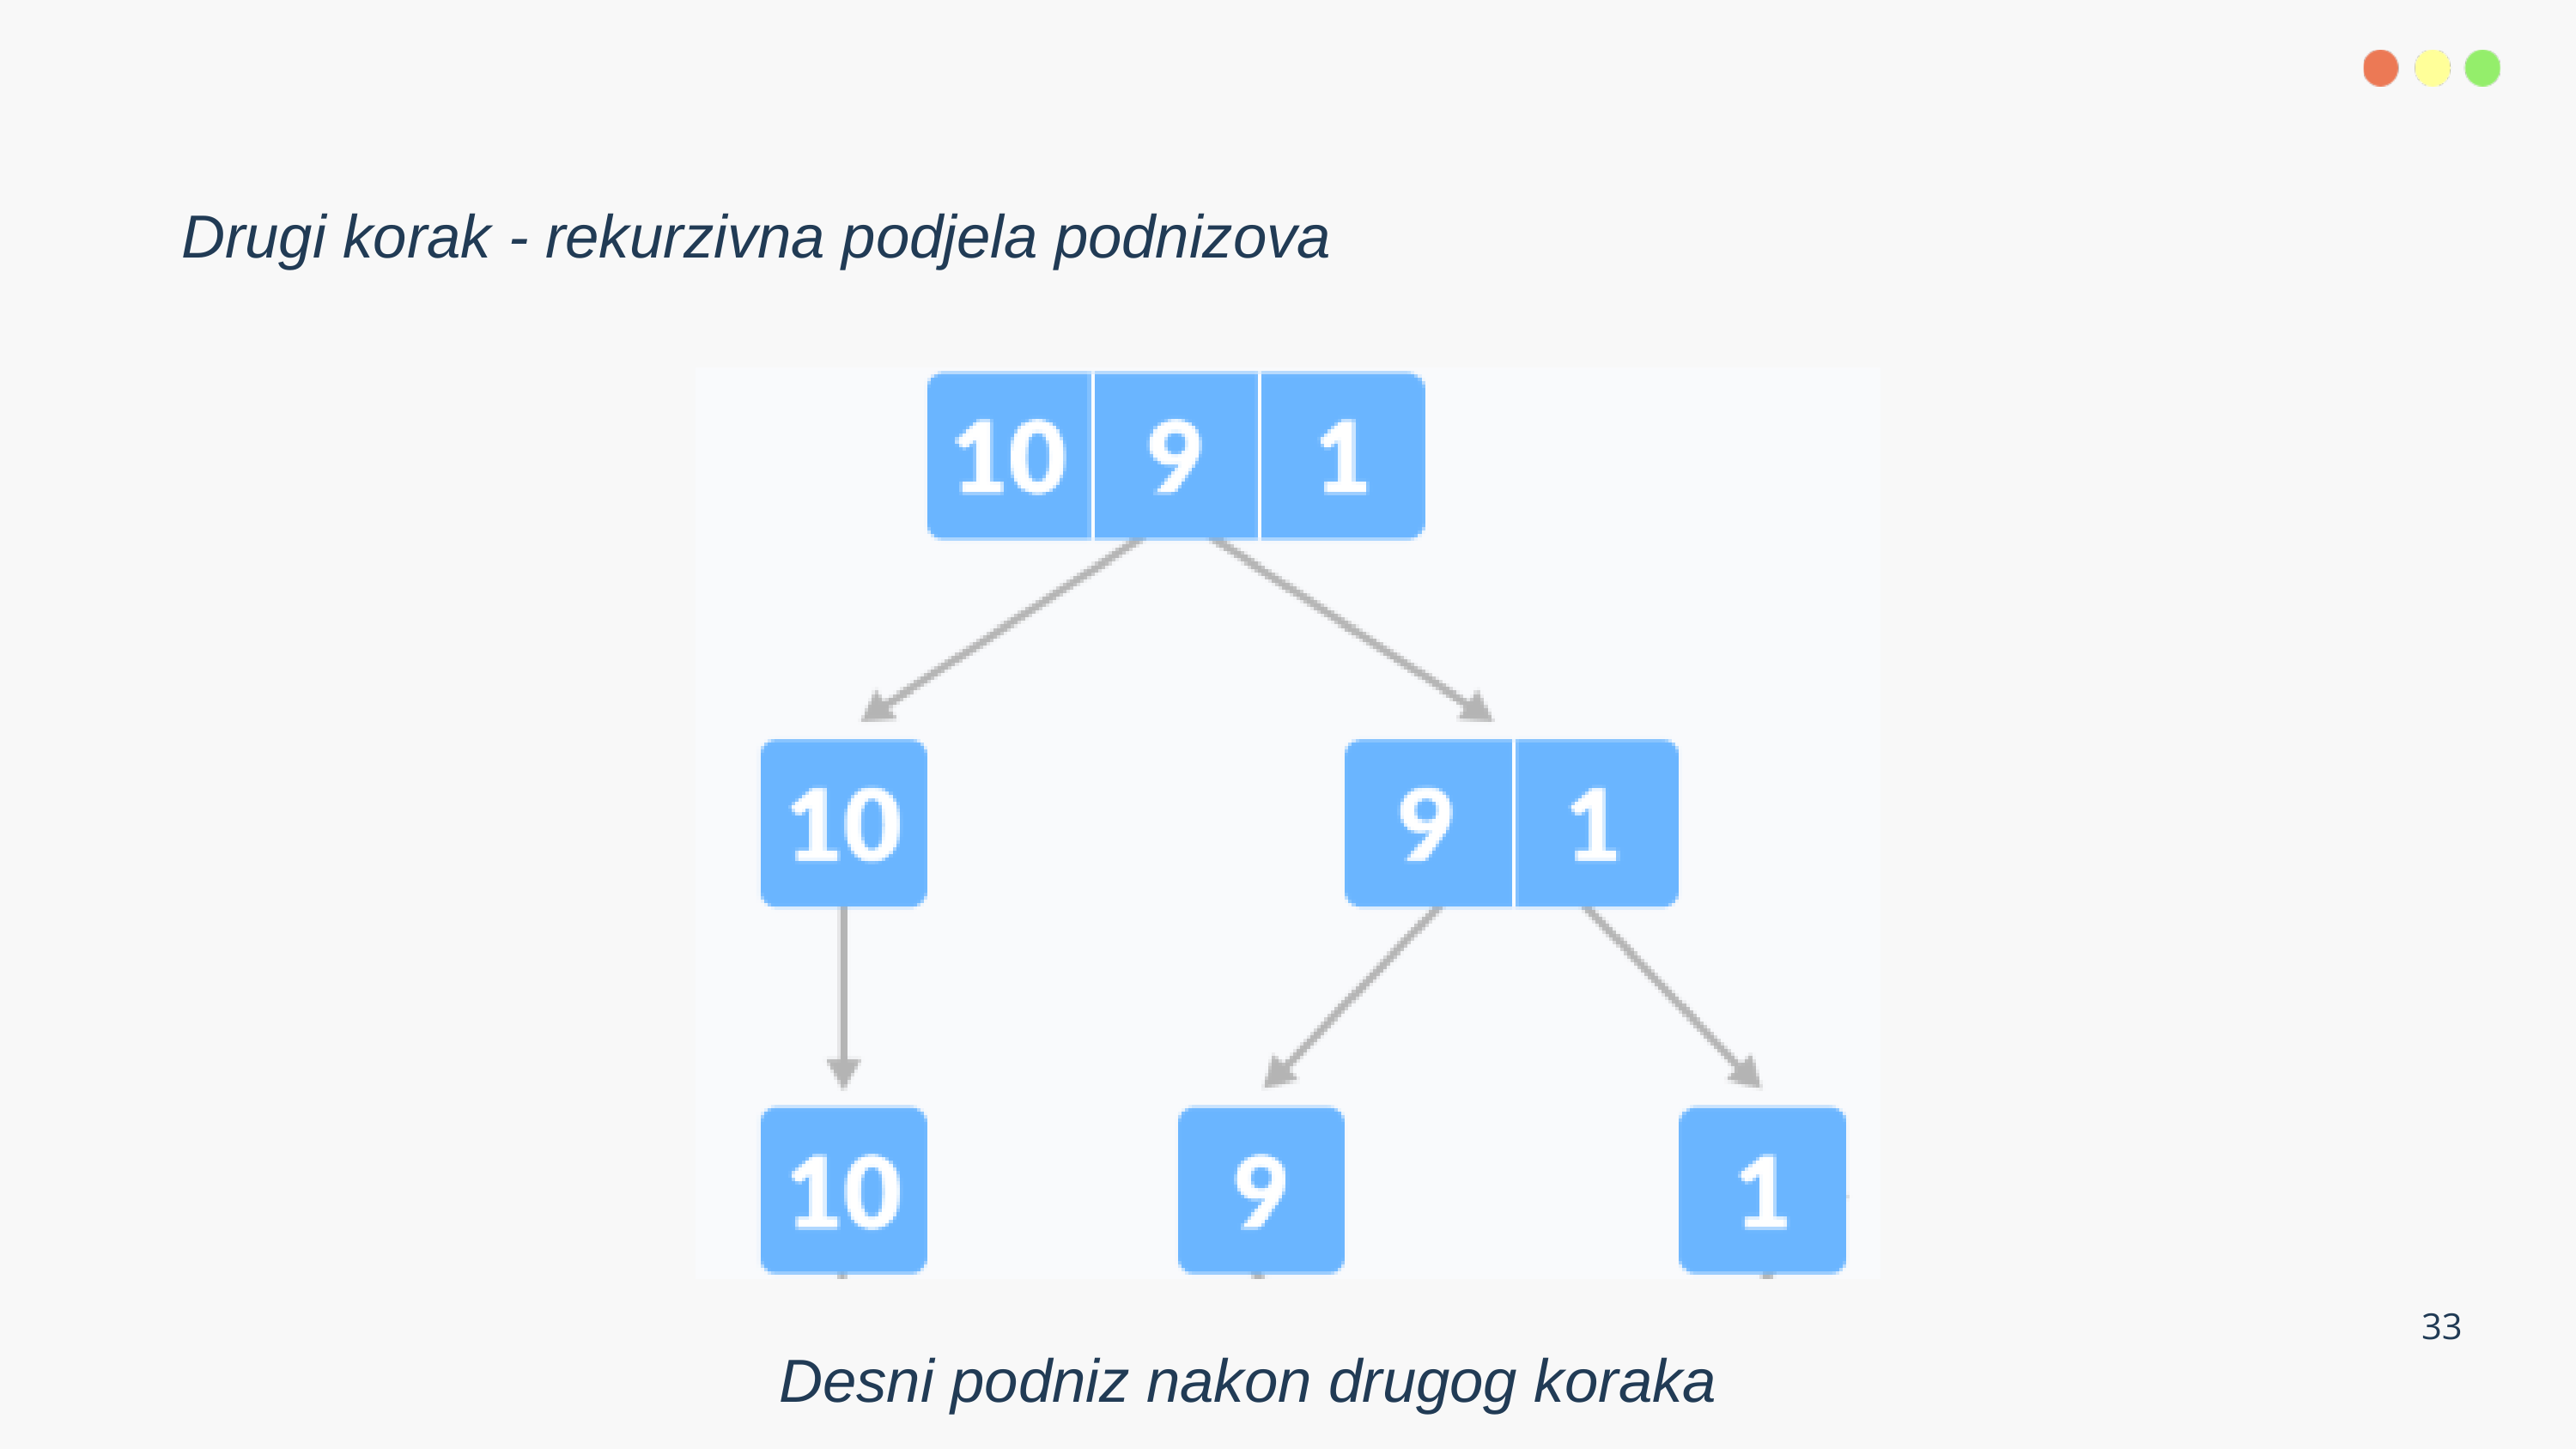

Drugi korak - rekurzivna podjela podnizova

33
Desni podniz nakon drugog koraka